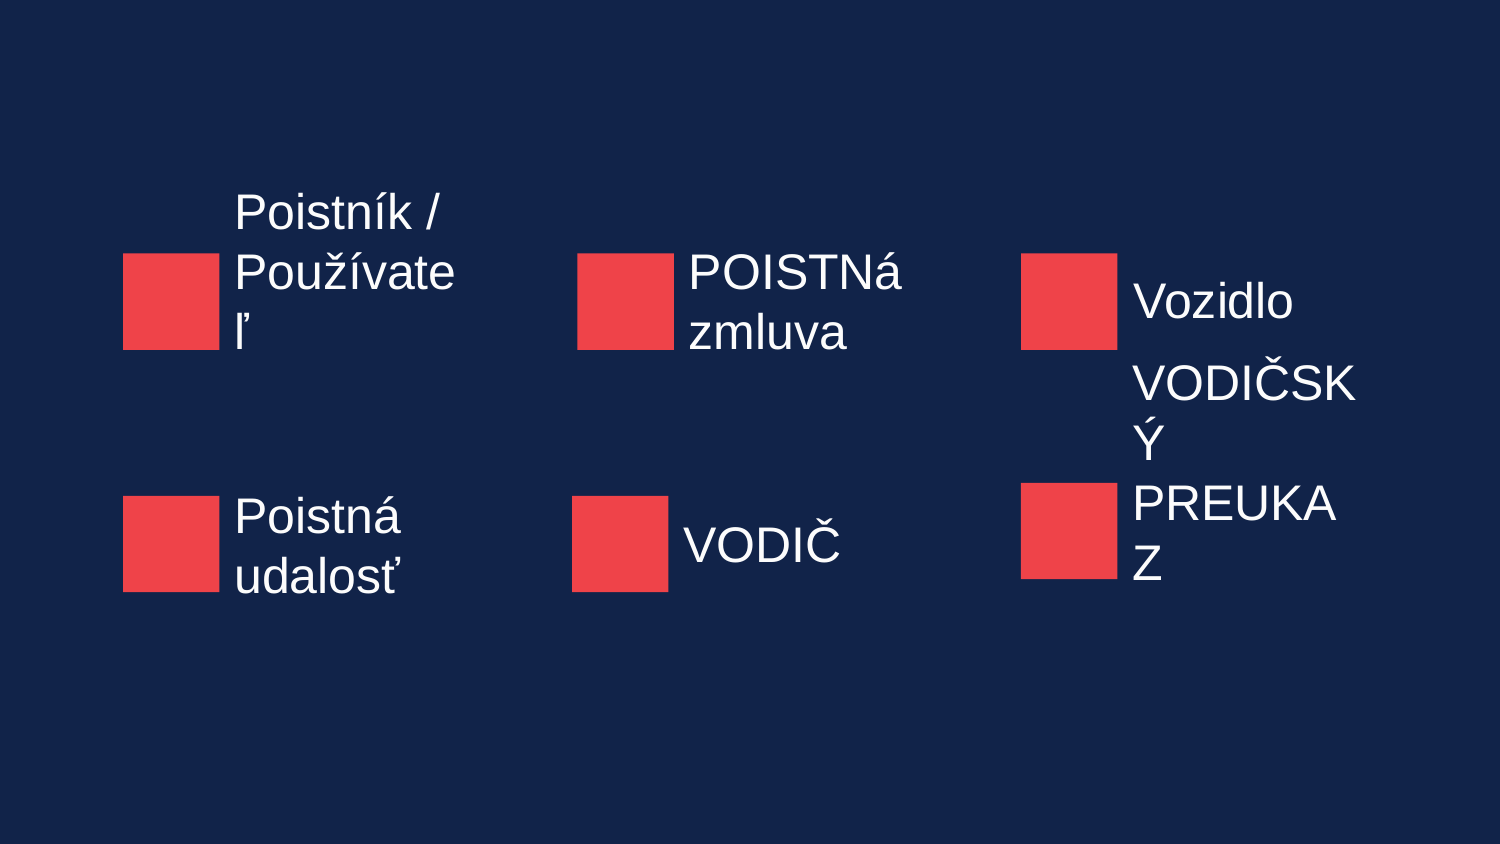

Vozidlo

Poistník / Používateľ
POISTNá zmluva
VODIČ

VODIČSKÝ PREUKAZ

Poistná udalosť